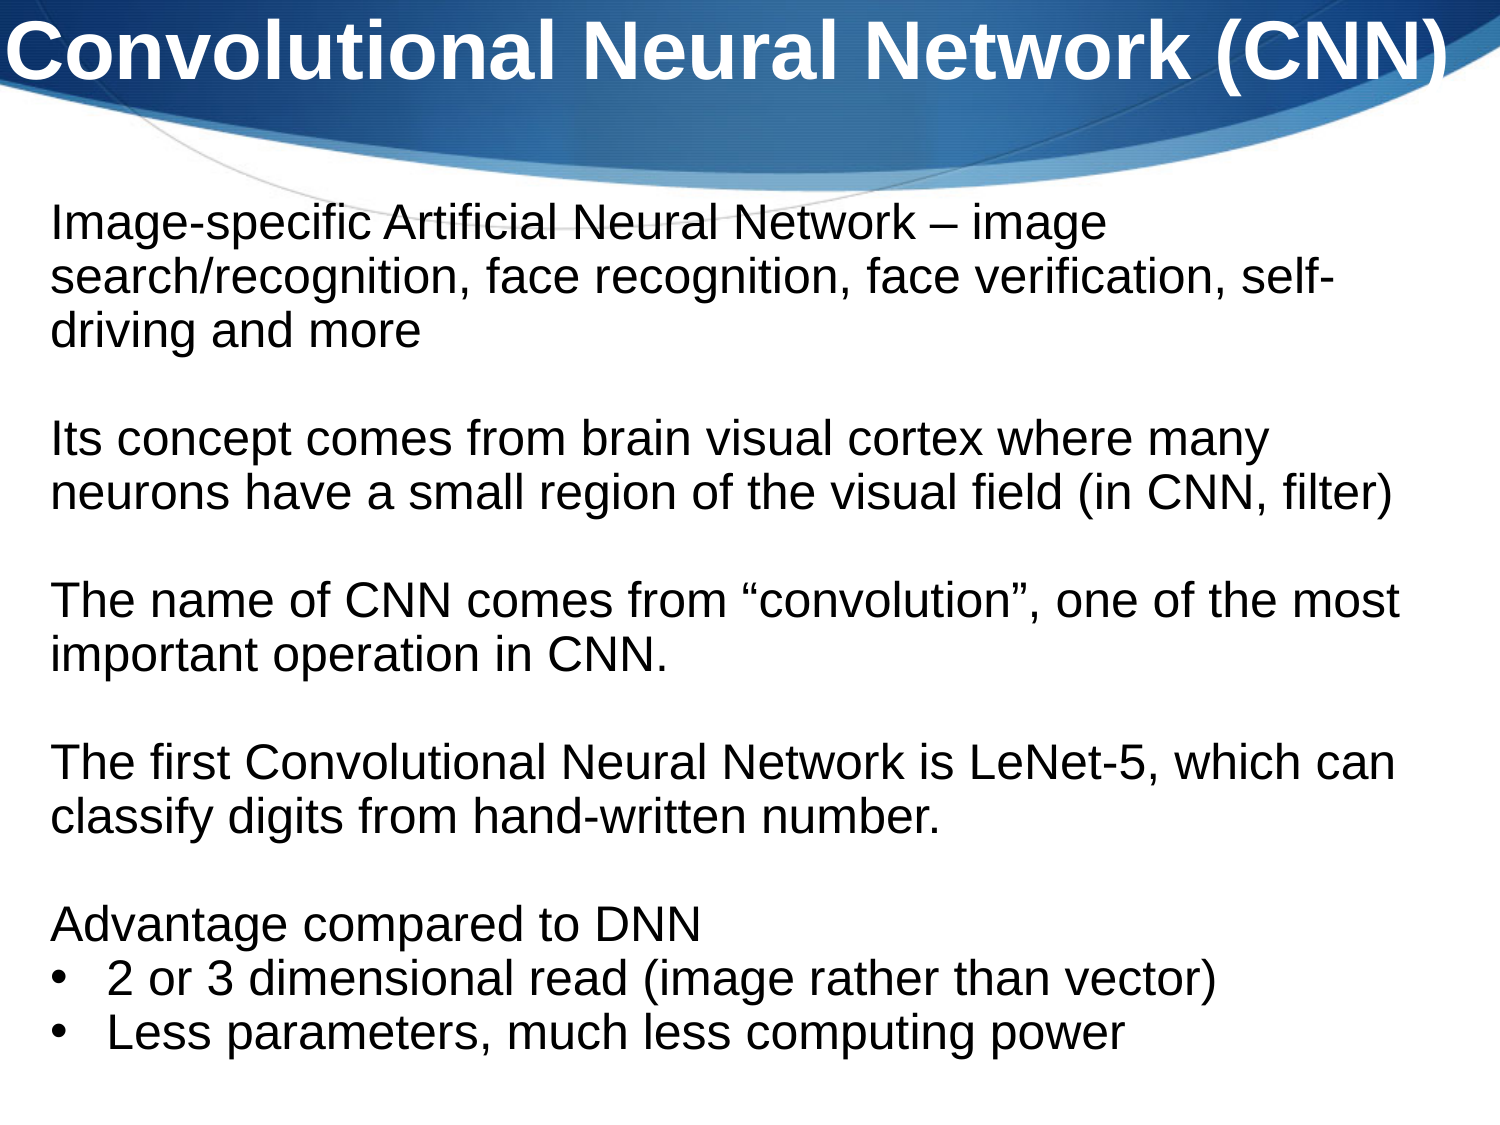

Convolutional Neural Network (CNN)
Image-specific Artificial Neural Network – image search/recognition, face recognition, face verification, self-driving and more

Its concept comes from brain visual cortex where many neurons have a small region of the visual field (in CNN, filter)

The name of CNN comes from “convolution”, one of the most important operation in CNN.

The first Convolutional Neural Network is LeNet-5, which can classify digits from hand-written number.

Advantage compared to DNN
2 or 3 dimensional read (image rather than vector)
Less parameters, much less computing power